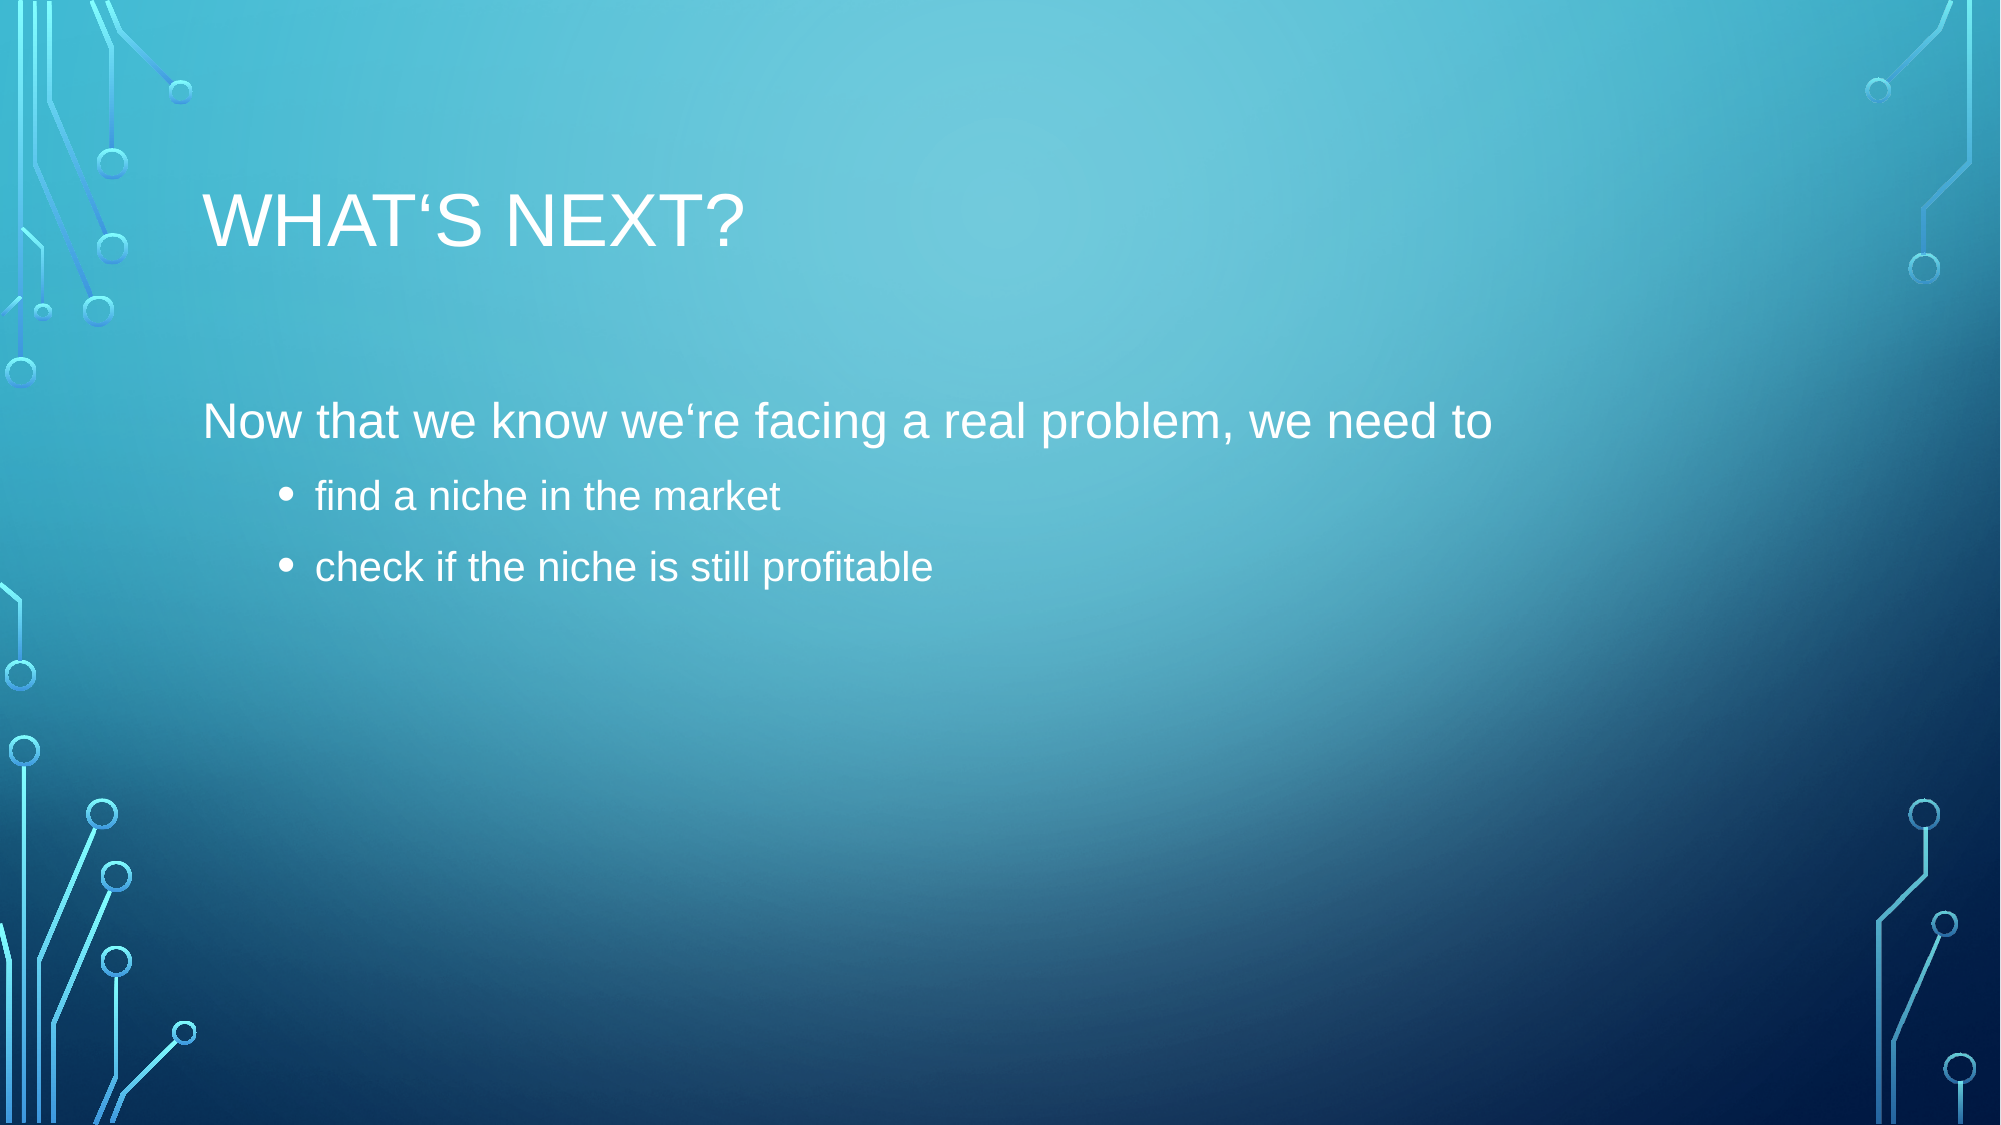

# What‘s next?
Now that we know we‘re facing a real problem, we need to
find a niche in the market
check if the niche is still profitable